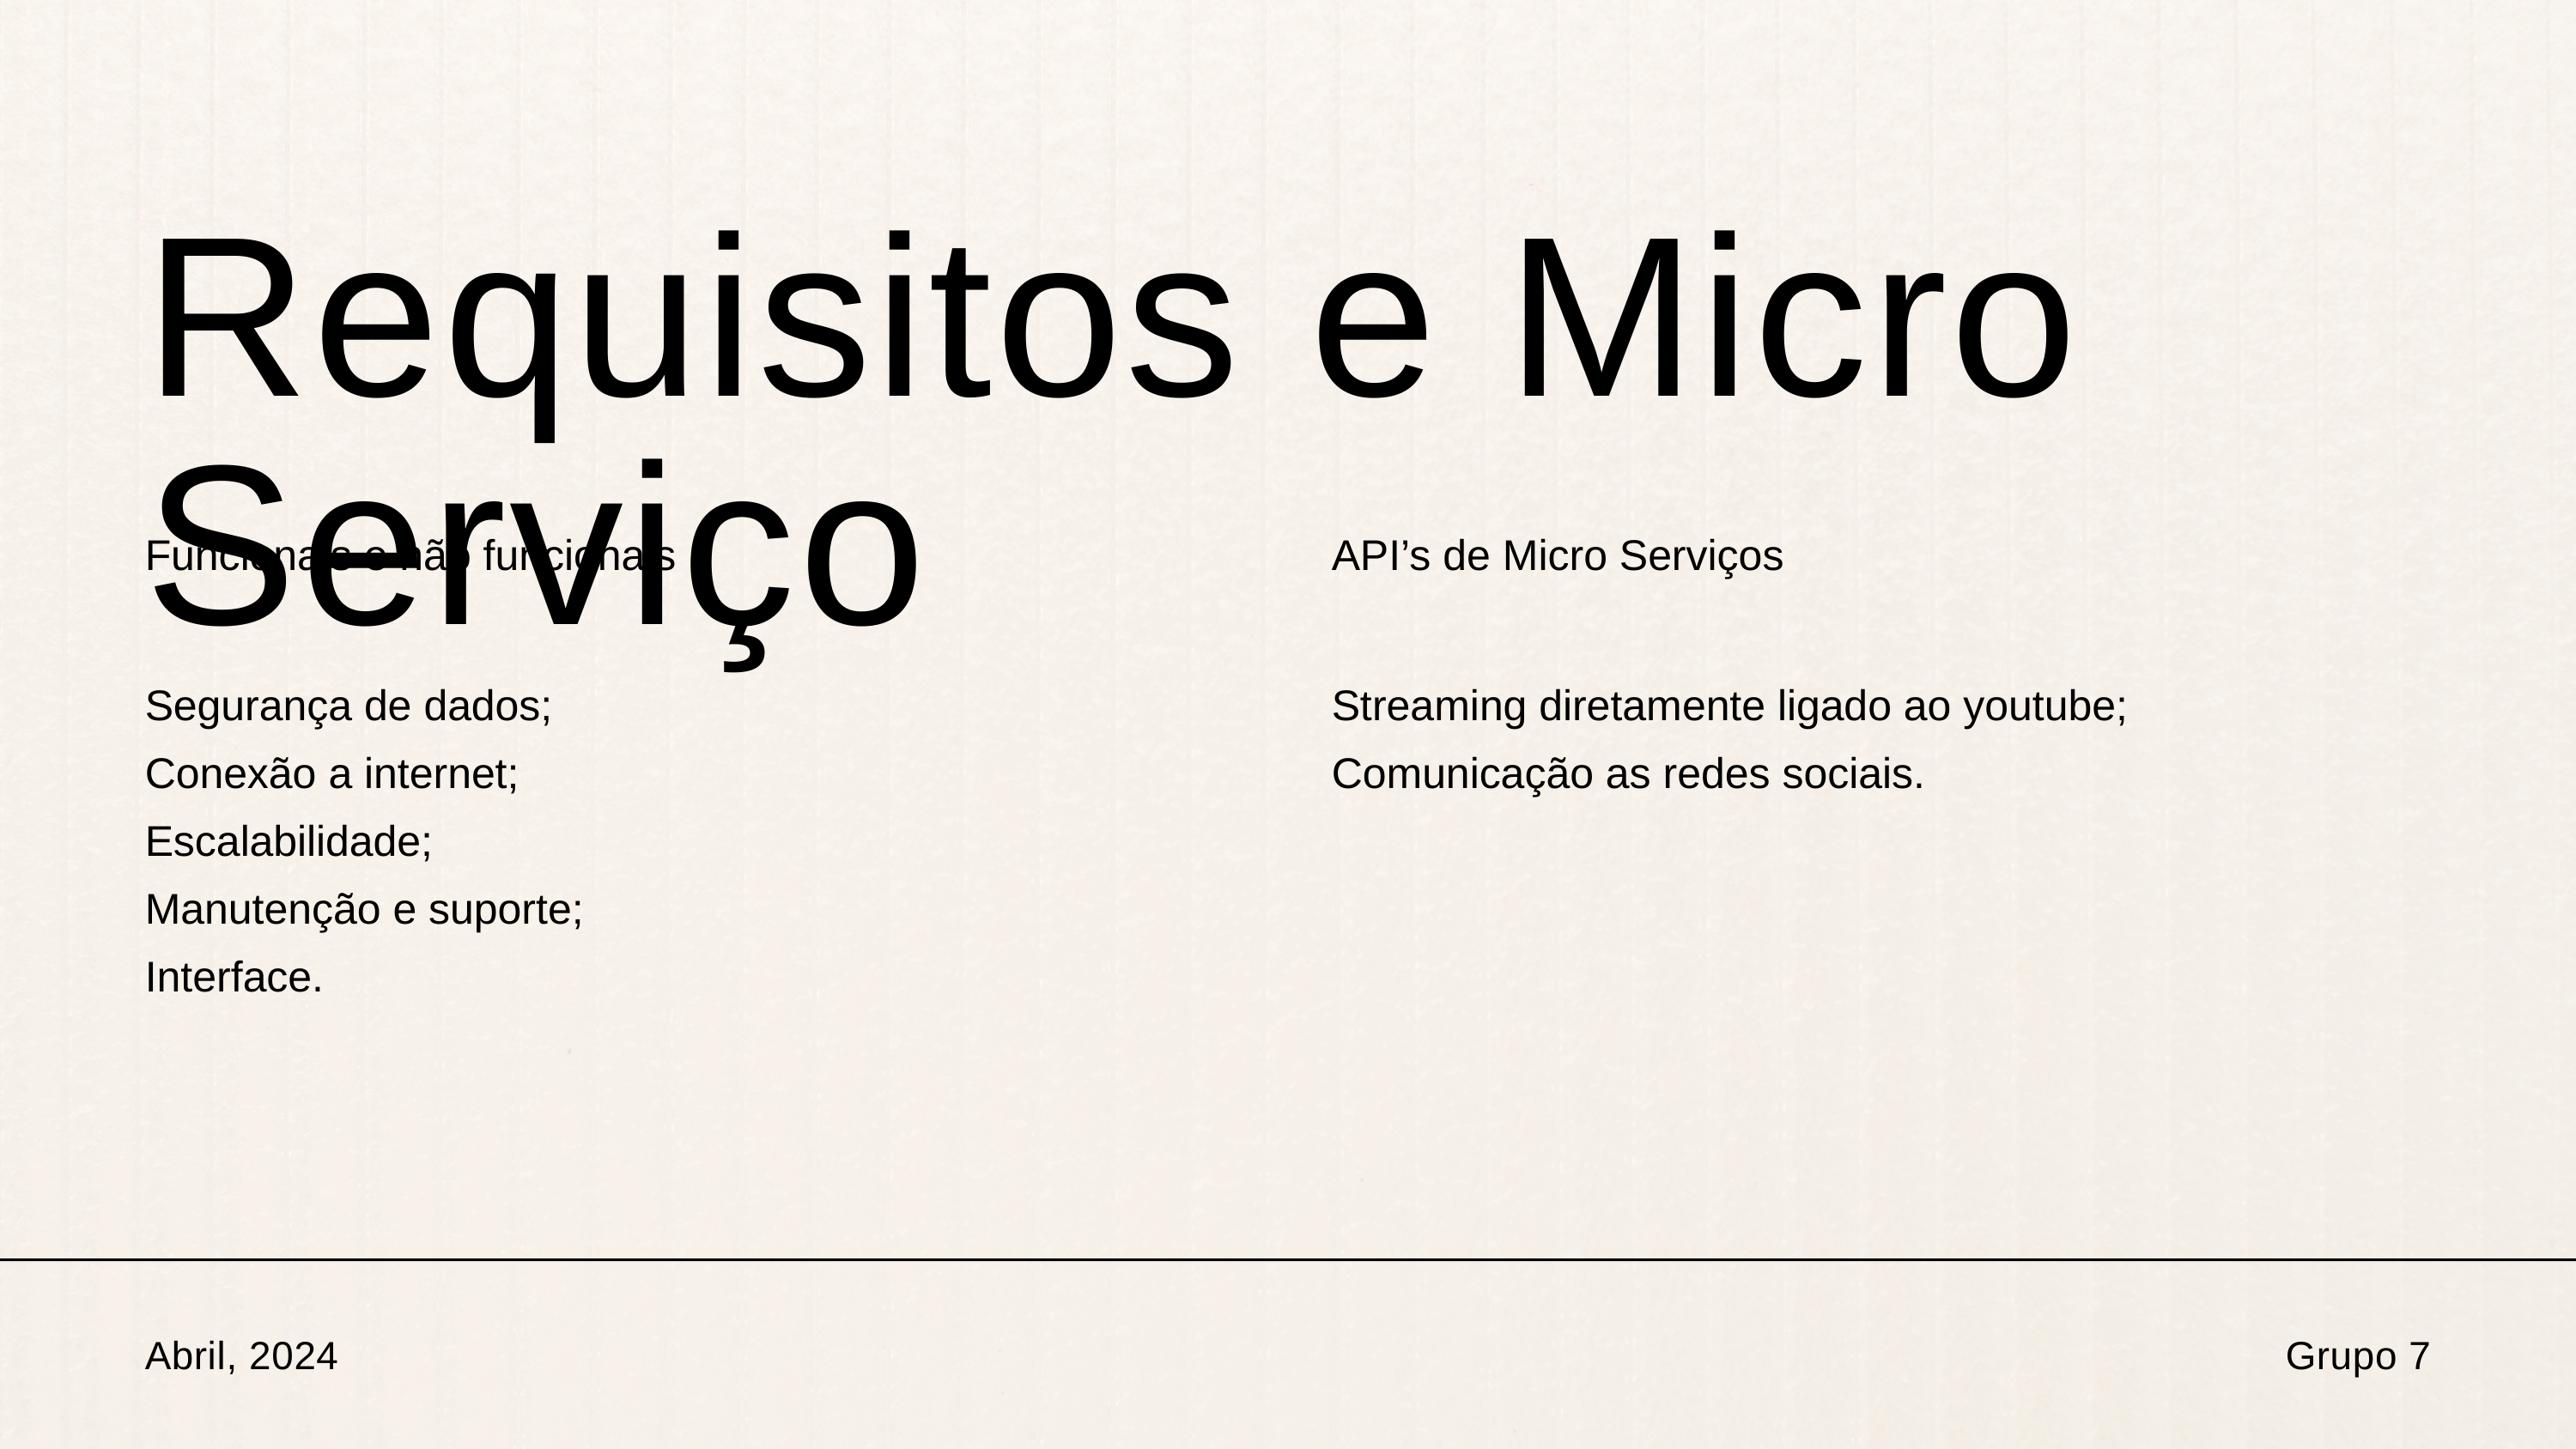

Requisitos e Micro Serviço
Funcionais e não funcionais
API’s de Micro Serviços
Segurança de dados;
Conexão a internet;
Escalabilidade;
Manutenção e suporte;
Interface.
Streaming diretamente ligado ao youtube;
Comunicação as redes sociais.

Abril, 2024
Grupo 7